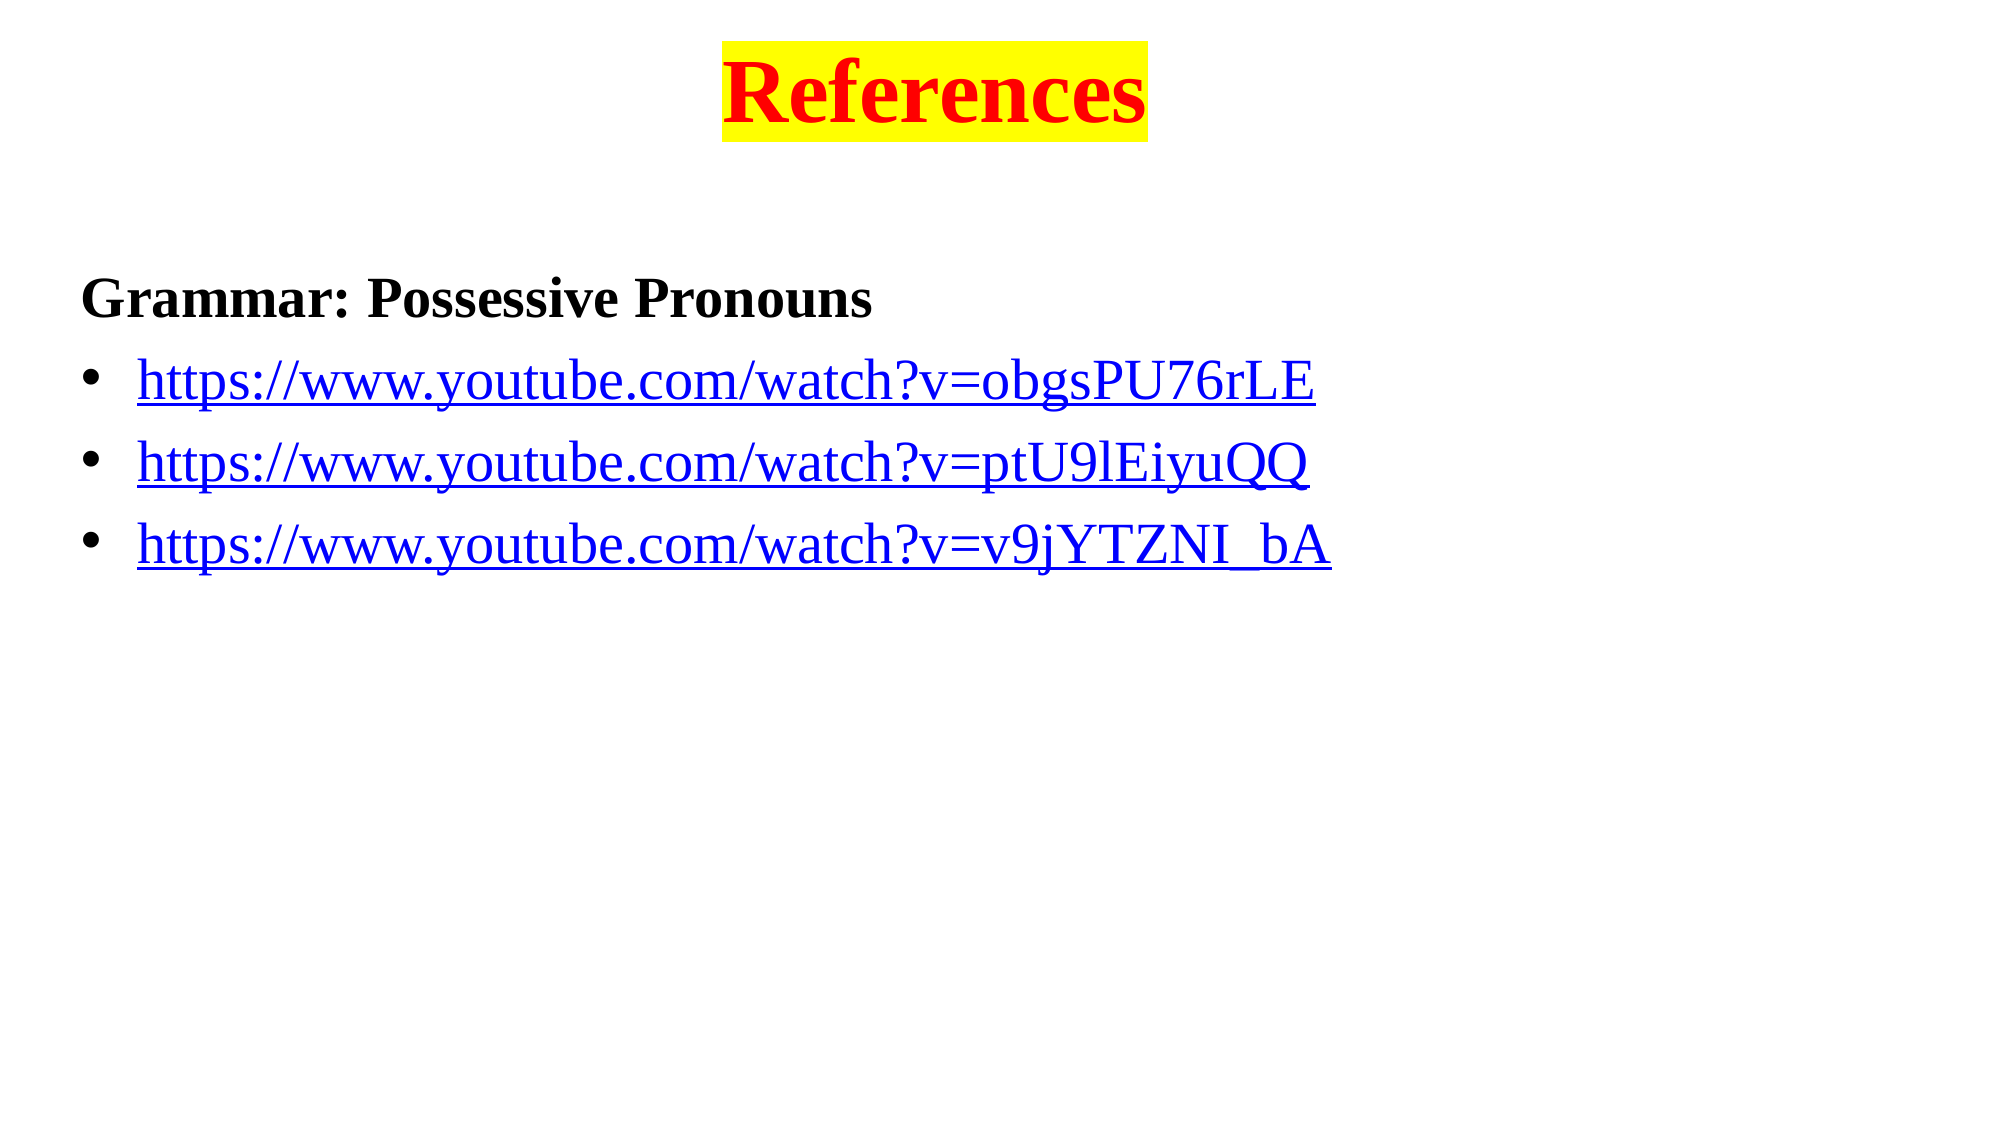

# References
Grammar: Possessive Pronouns
https://www.youtube.com/watch?v=obgsPU76rLE
https://www.youtube.com/watch?v=ptU9lEiyuQQ
https://www.youtube.com/watch?v=v9jYTZNI_bA